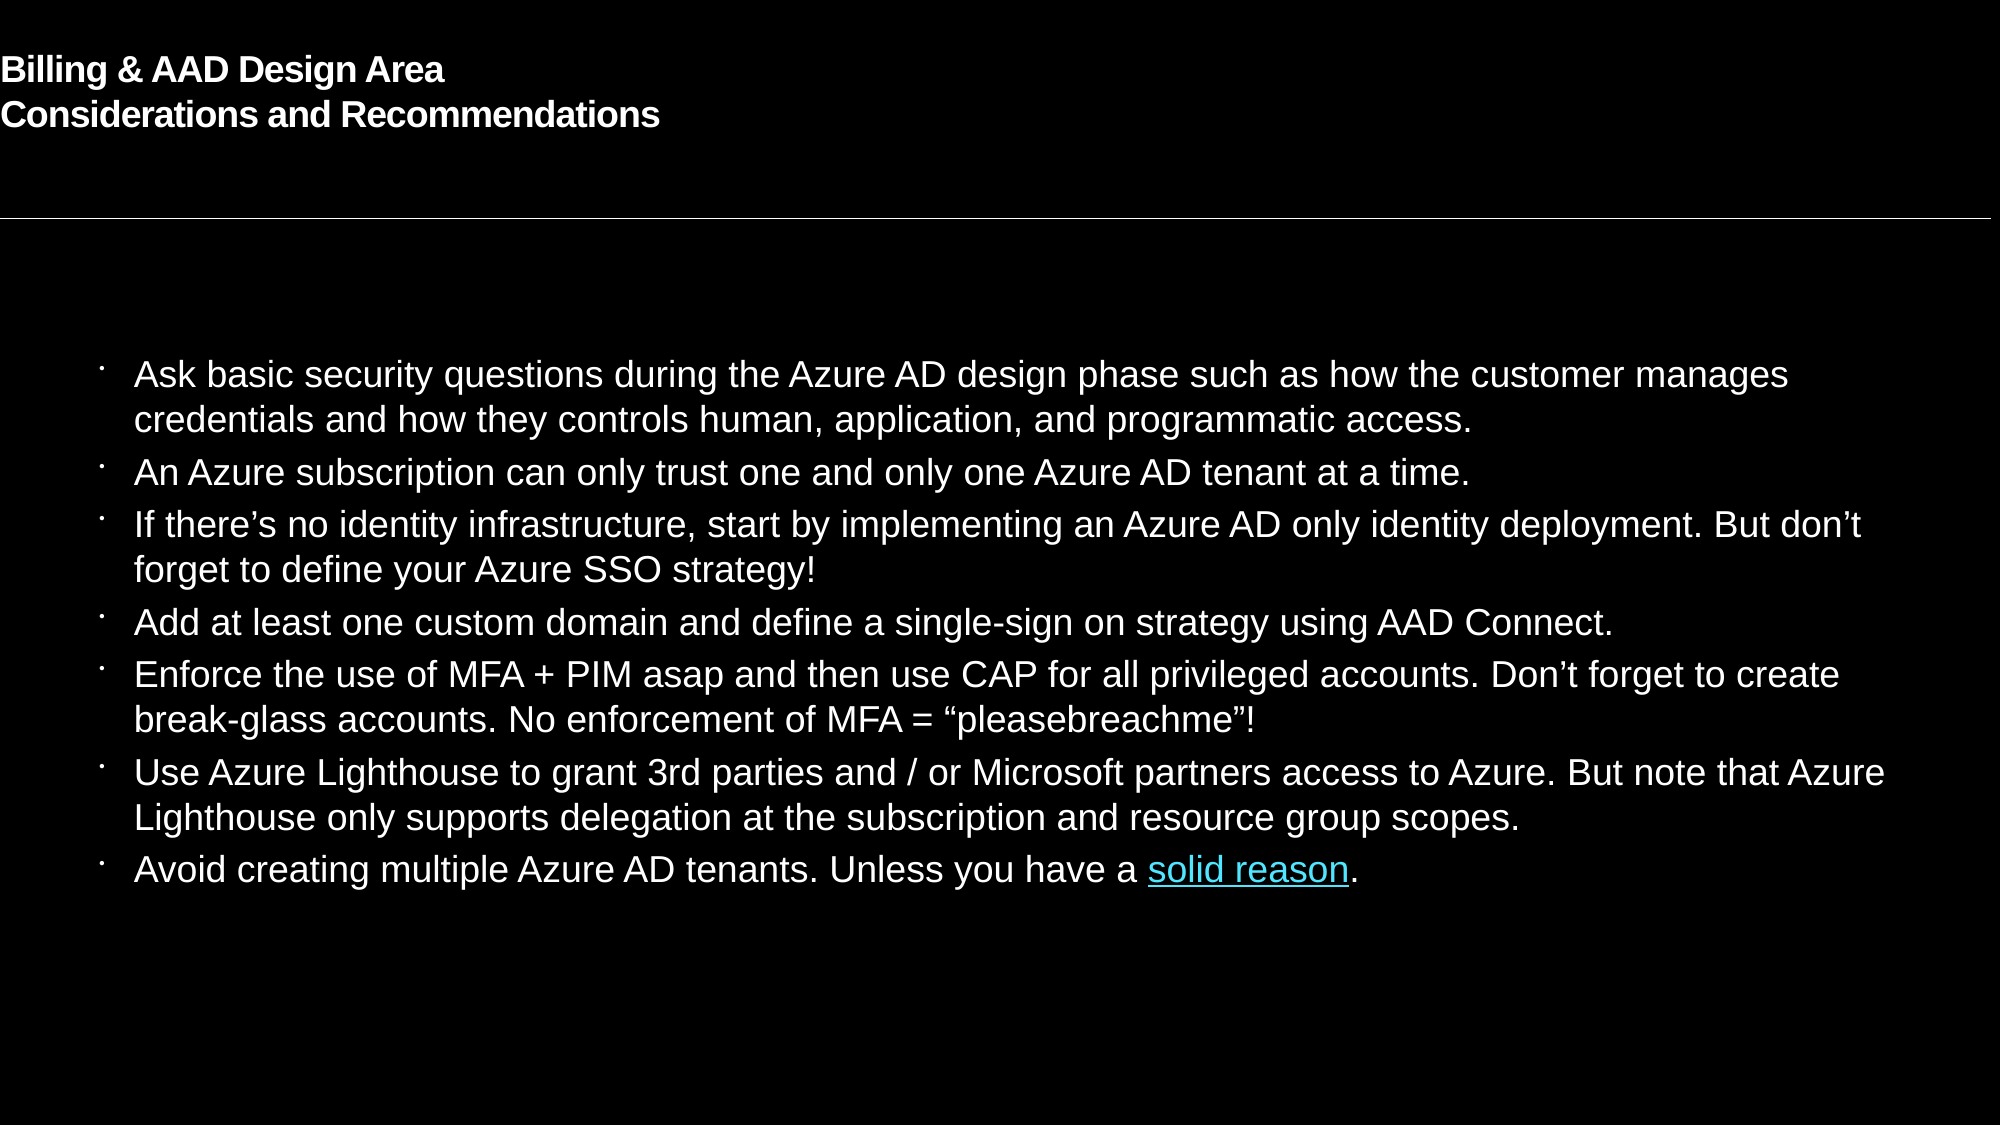

# Billing & AAD Design Area Considerations and Recommendations
Ask basic security questions during the Azure AD design phase such as how the customer manages credentials and how they controls human, application, and programmatic access.
An Azure subscription can only trust one and only one Azure AD tenant at a time.
If there’s no identity infrastructure, start by implementing an Azure AD only identity deployment. But don’t forget to define your Azure SSO strategy!
Add at least one custom domain and define a single-sign on strategy using AAD Connect.
Enforce the use of MFA + PIM asap and then use CAP for all privileged accounts. Don’t forget to create break-glass accounts. No enforcement of MFA = “pleasebreachme”!
Use Azure Lighthouse to grant 3rd parties and / or Microsoft partners access to Azure. But note that Azure Lighthouse only supports delegation at the subscription and resource group scopes.
Avoid creating multiple Azure AD tenants. Unless you have a solid reason.